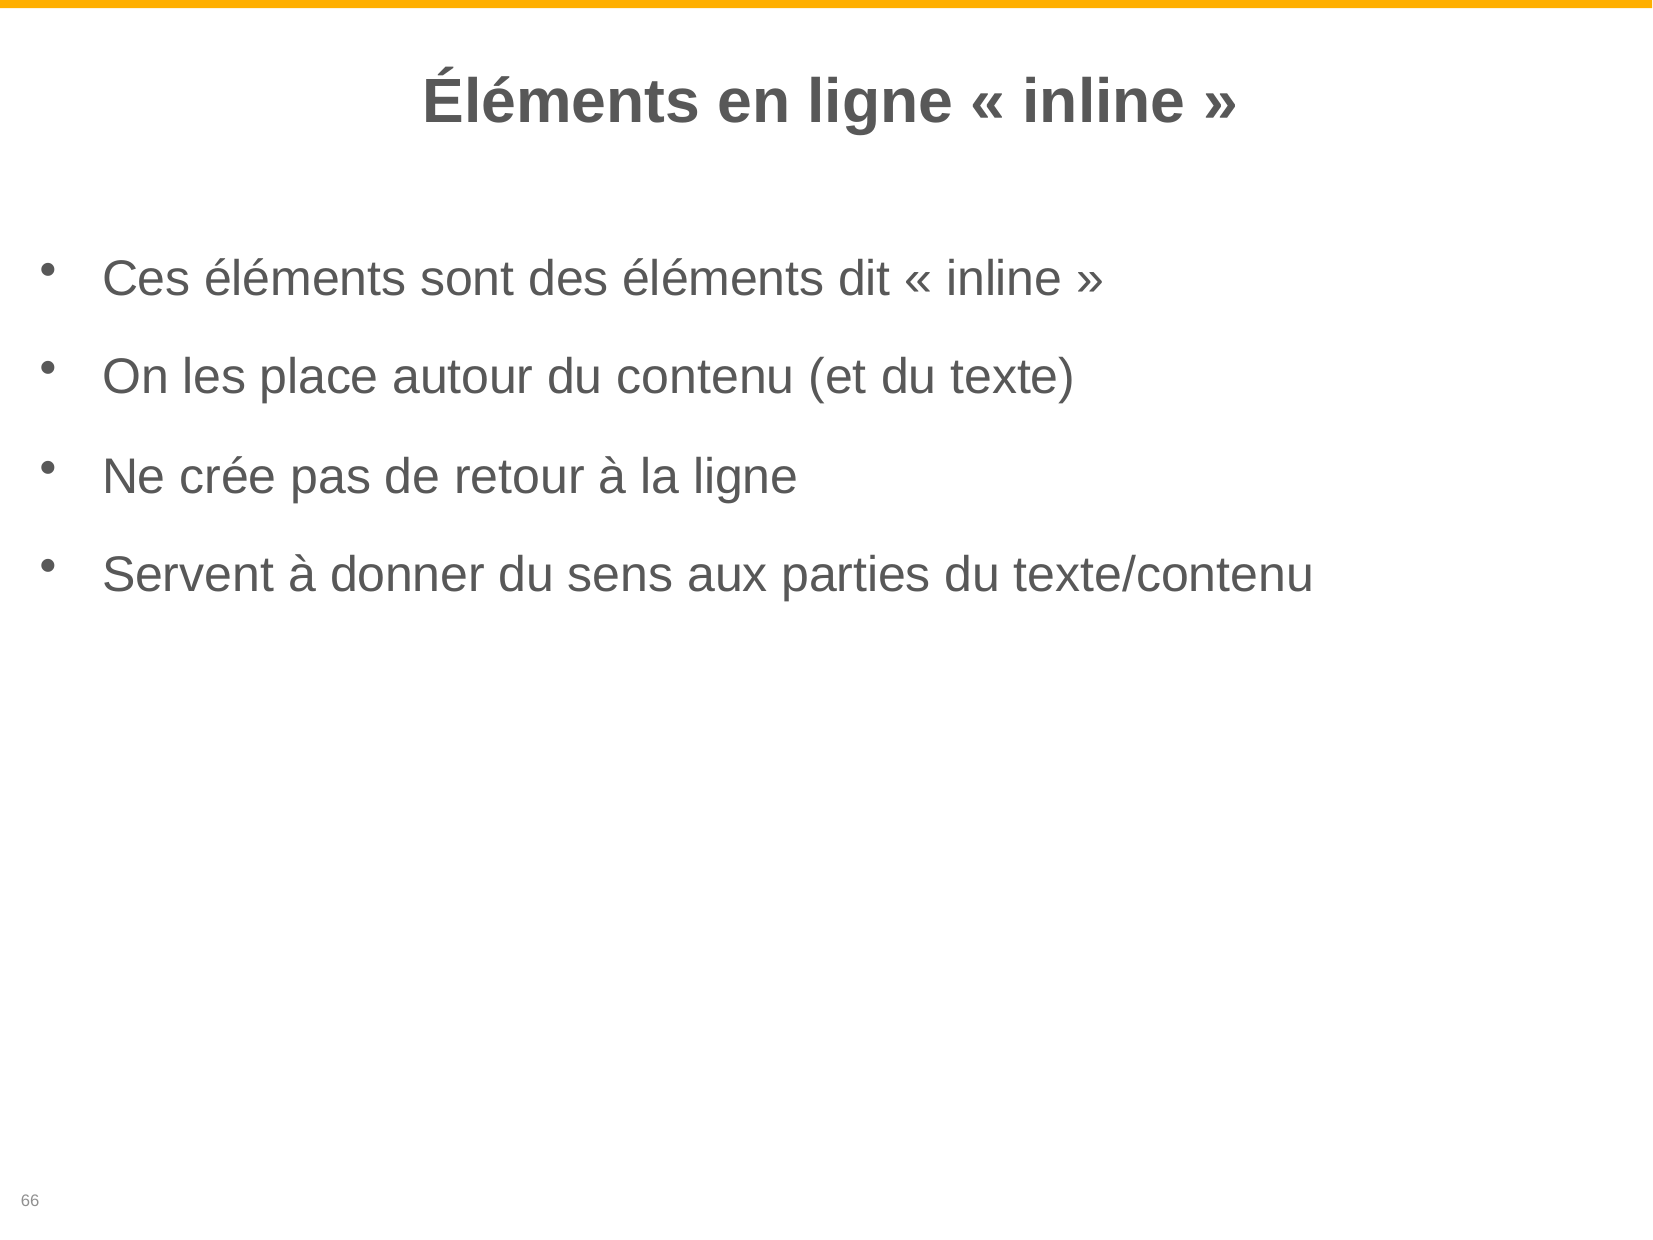

# Éléments en ligne « inline »
Ces éléments sont des éléments dit « inline »
On les place autour du contenu (et du texte)
Ne crée pas de retour à la ligne
Servent à donner du sens aux parties du texte/contenu

66